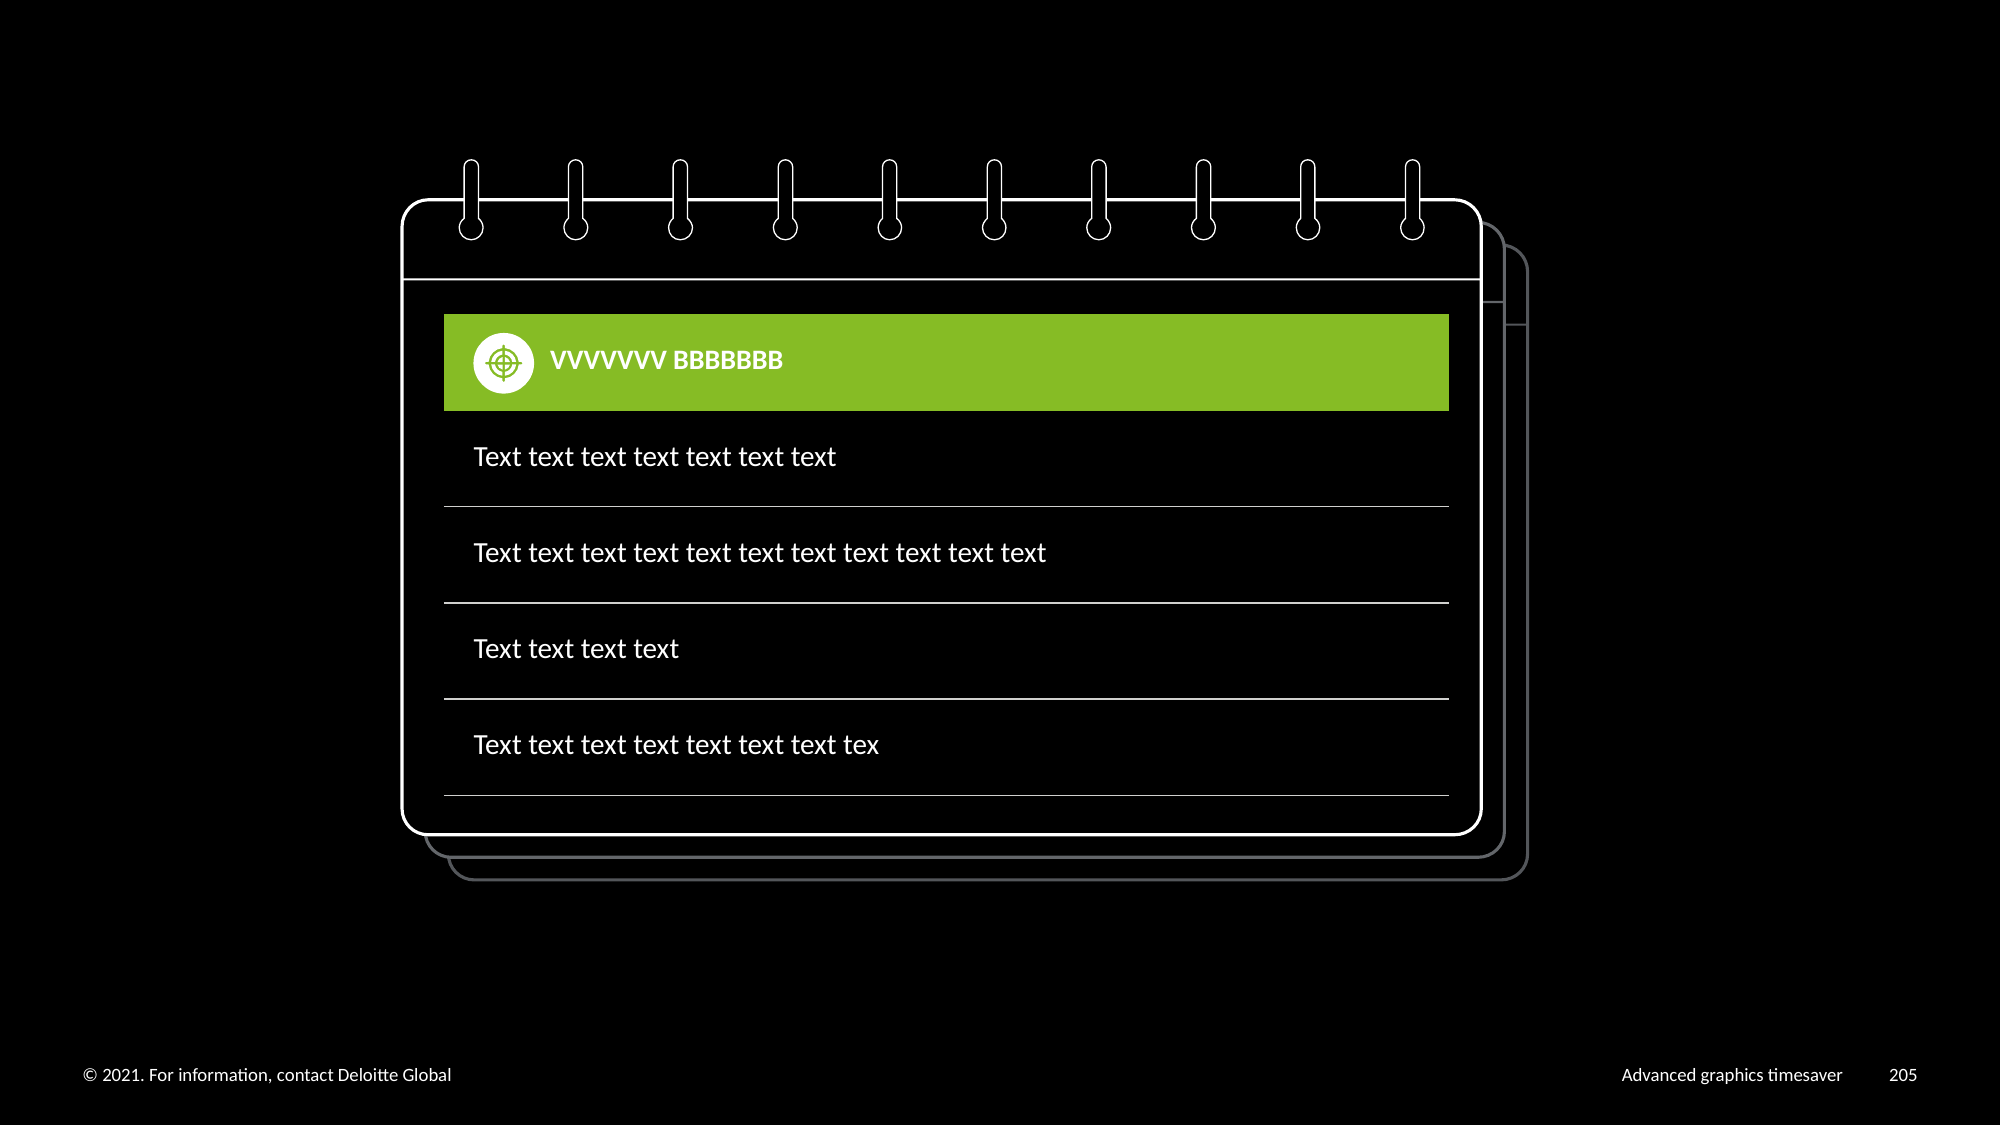

| VVVVVVV BBBBBBB |
| --- |
| Text text text text text text text |
| Text text text text text text text text text text text |
| Text text text text |
| Text text text text text text text tex |